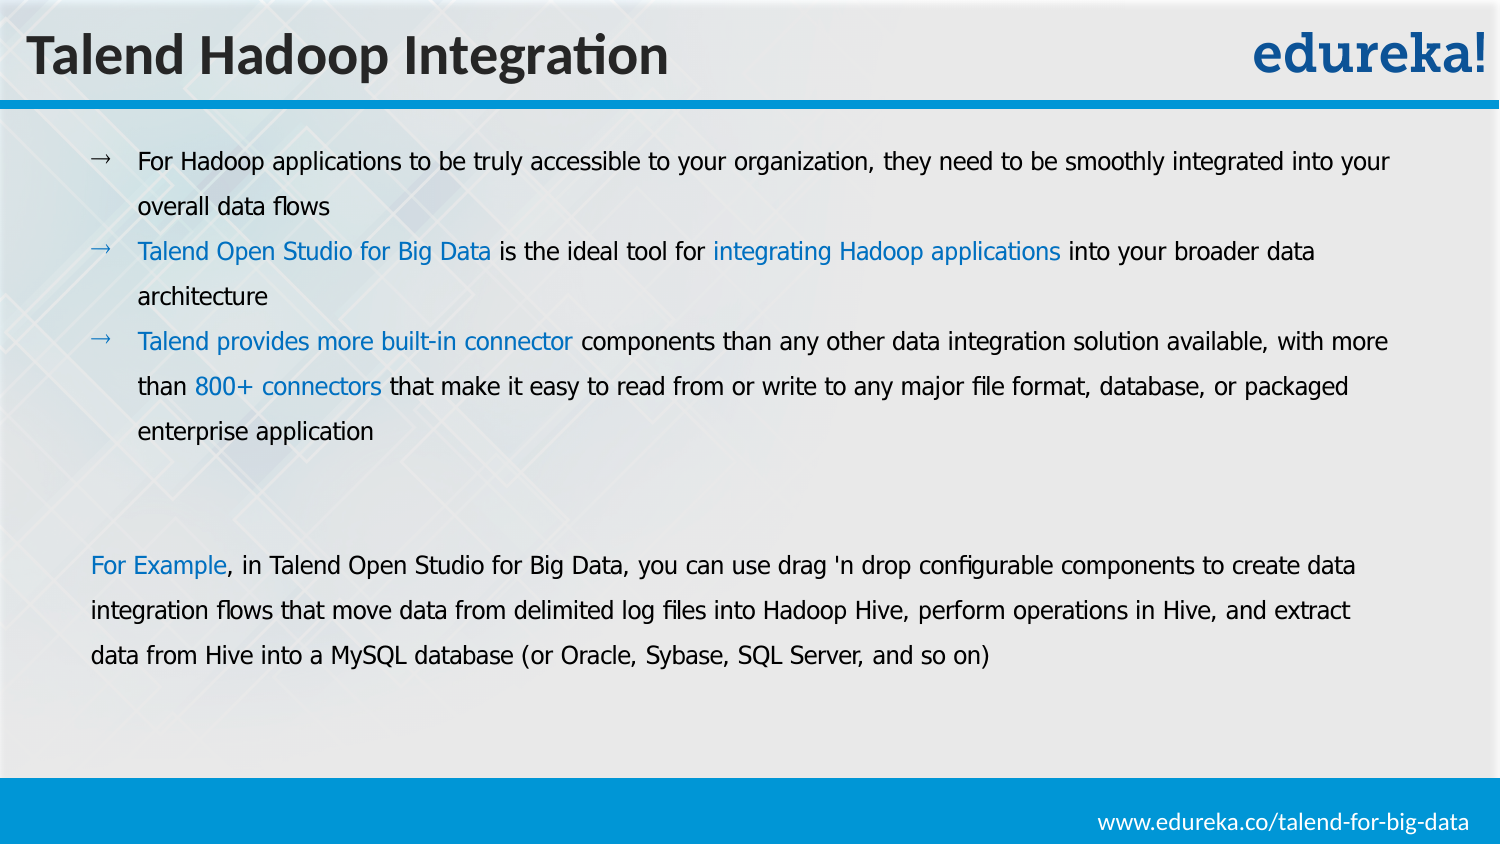

Talend Hadoop Integration
For Hadoop applications to be truly accessible to your organization, they need to be smoothly integrated into your overall data flows
Talend Open Studio for Big Data is the ideal tool for integrating Hadoop applications into your broader data architecture
Talend provides more built-in connector components than any other data integration solution available, with more than 800+ connectors that make it easy to read from or write to any major file format, database, or packaged enterprise application

For Example, in Talend Open Studio for Big Data, you can use drag 'n drop configurable components to create data integration flows that move data from delimited log files into Hadoop Hive, perform operations in Hive, and extract data from Hive into a MySQL database (or Oracle, Sybase, SQL Server, and so on)